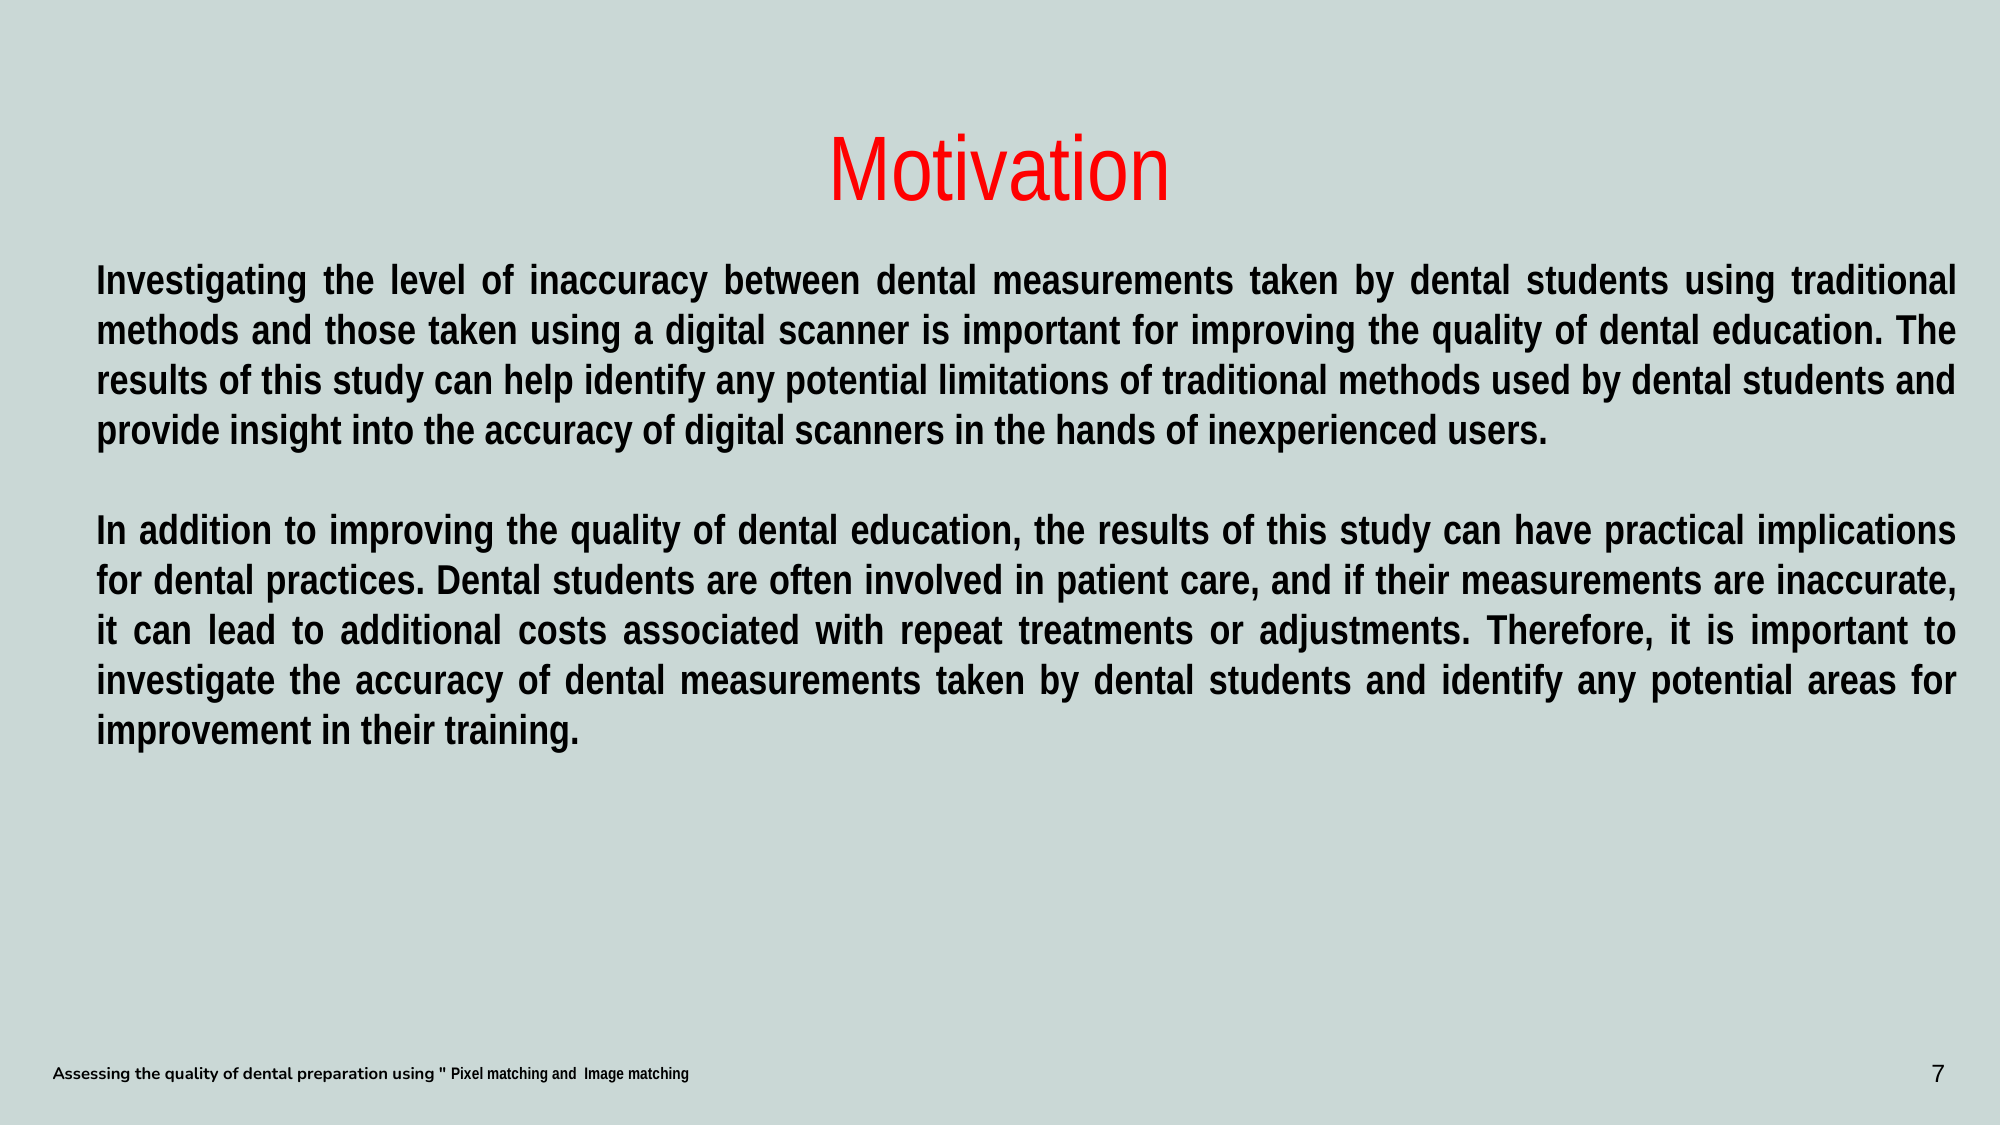

# Motivation
Investigating the level of inaccuracy between dental measurements taken by dental students using traditional methods and those taken using a digital scanner is important for improving the quality of dental education. The results of this study can help identify any potential limitations of traditional methods used by dental students and provide insight into the accuracy of digital scanners in the hands of inexperienced users.

In addition to improving the quality of dental education, the results of this study can have practical implications for dental practices. Dental students are often involved in patient care, and if their measurements are inaccurate, it can lead to additional costs associated with repeat treatments or adjustments. Therefore, it is important to investigate the accuracy of dental measurements taken by dental students and identify any potential areas for improvement in their training.

Assessing the quality of dental preparation using " Pixel matching and  Image matching
7